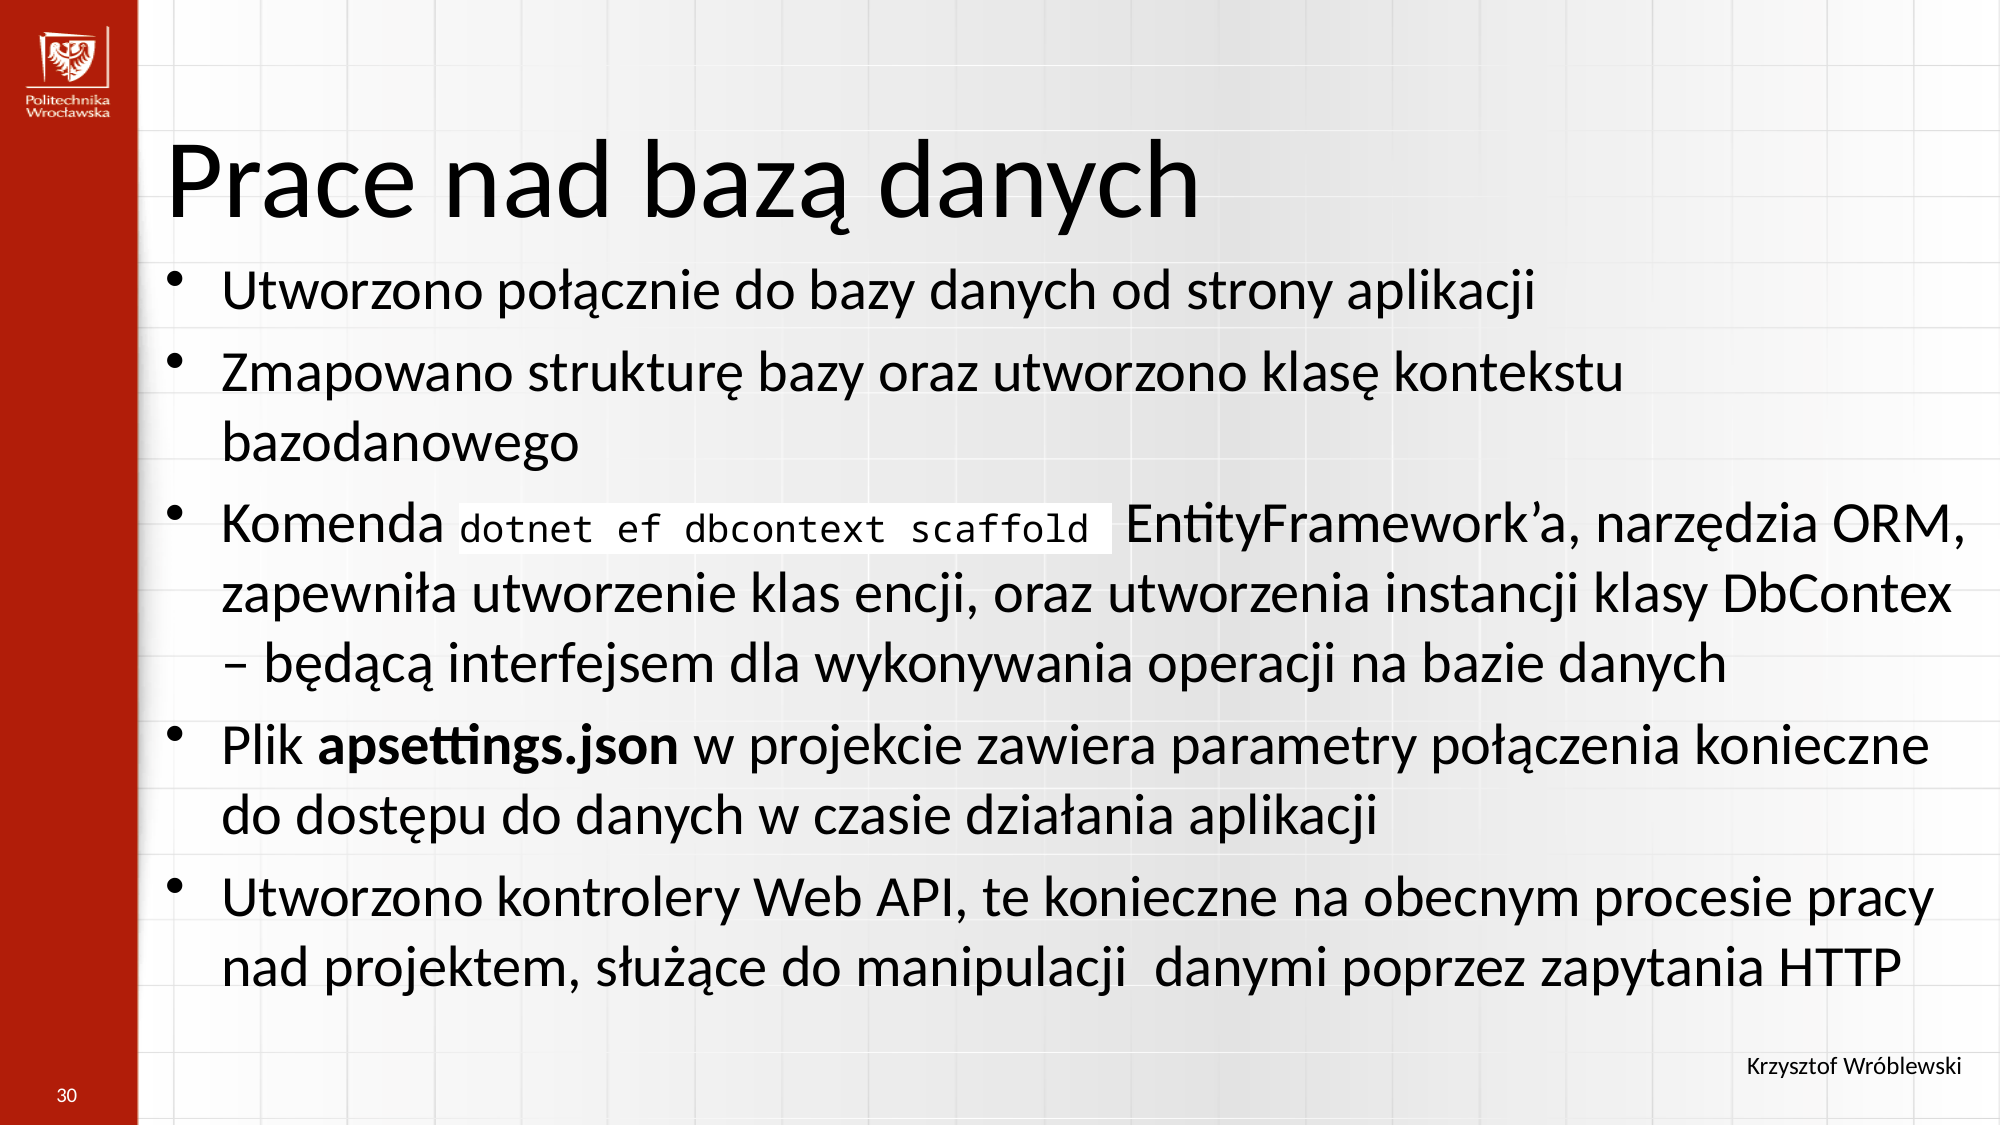

Prace nad bazą danych
Utworzono połącznie do bazy danych od strony aplikacji
Zmapowano strukturę bazy oraz utworzono klasę kontekstu bazodanowego
Komenda dotnet ef dbcontext scaffold  EntityFramework’a, narzędzia ORM, zapewniła utworzenie klas encji, oraz utworzenia instancji klasy DbContex – będącą interfejsem dla wykonywania operacji na bazie danych
Plik apsettings.json w projekcie zawiera parametry połączenia konieczne do dostępu do danych w czasie działania aplikacji
Utworzono kontrolery Web API, te konieczne na obecnym procesie pracy nad projektem, służące do manipulacji  danymi poprzez zapytania HTTP

Krzysztof Wróblewski